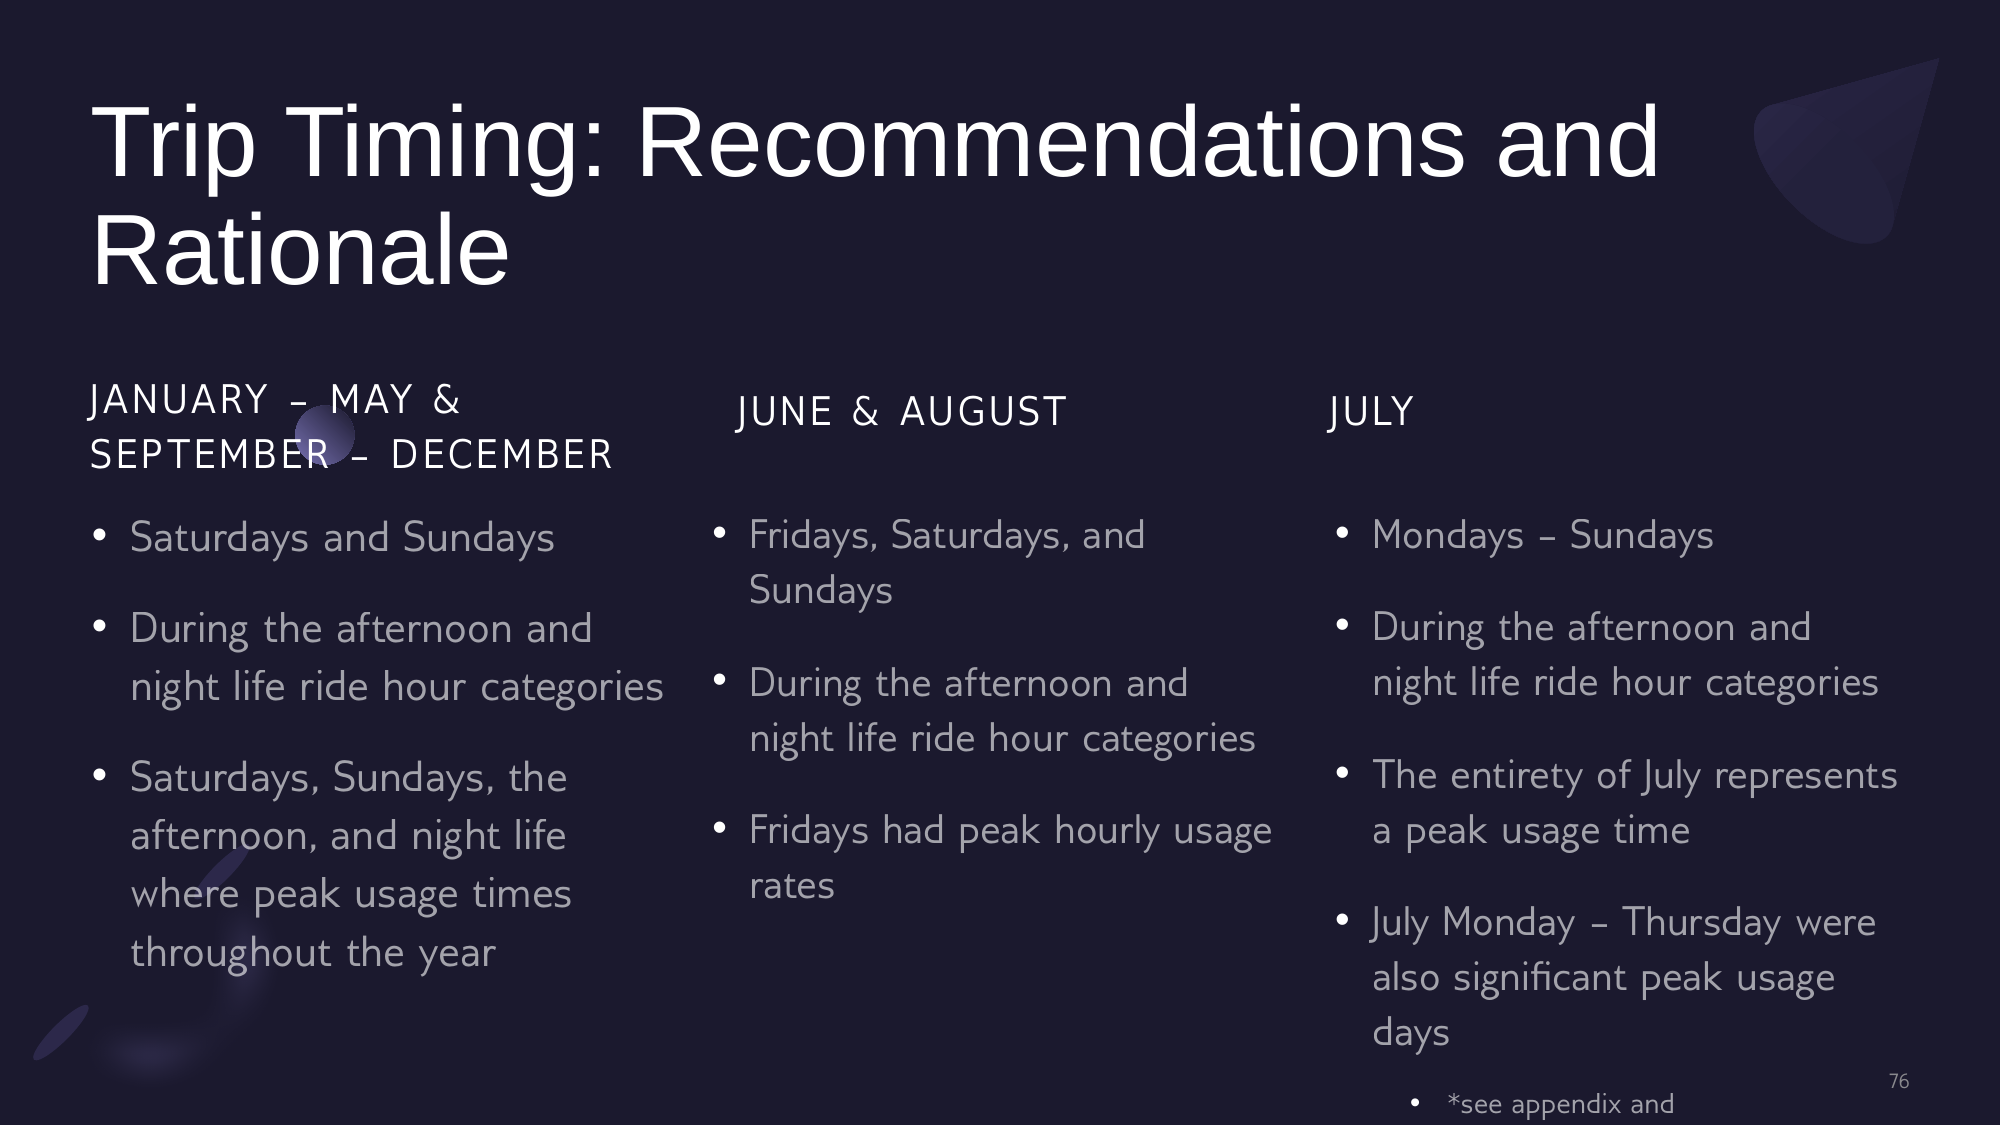

# Trip Timing: Recommendations and Rationale
June & August
July
January – May & September – December
Fridays, Saturdays, and Sundays
During the afternoon and night life ride hour categories
Fridays had peak hourly usage rates
Mondays – Sundays
During the afternoon and night life ride hour categories
The entirety of July represents a peak usage time
July Monday – Thursday were also significant peak usage days
*see appendix and month_day_time_v2
Saturdays and Sundays
During the afternoon and night life ride hour categories
Saturdays, Sundays, the afternoon, and night life where peak usage times throughout the year

76